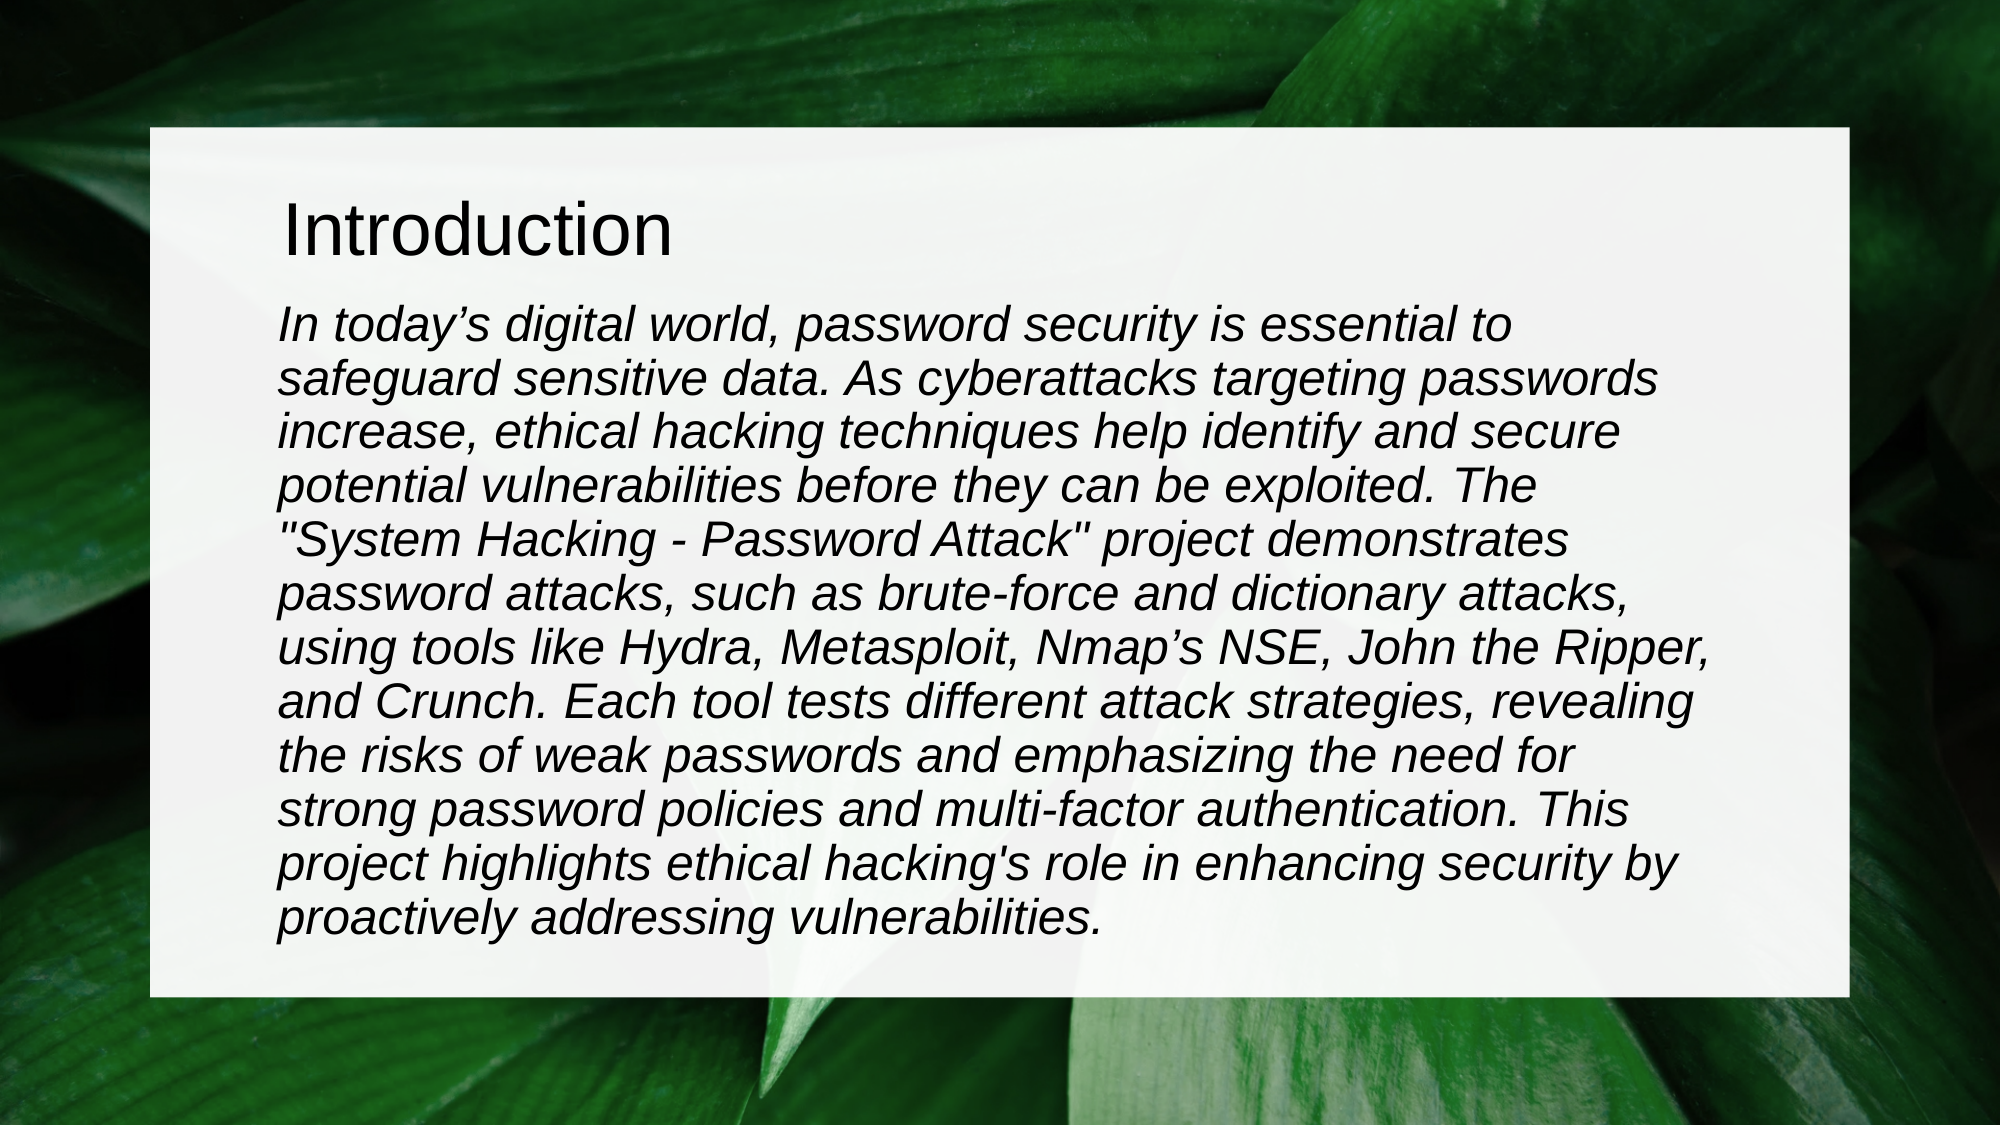

# Introduction
In today’s digital world, password security is essential to safeguard sensitive data. As cyberattacks targeting passwords increase, ethical hacking techniques help identify and secure potential vulnerabilities before they can be exploited. The "System Hacking - Password Attack" project demonstrates password attacks, such as brute-force and dictionary attacks, using tools like Hydra, Metasploit, Nmap’s NSE, John the Ripper, and Crunch. Each tool tests different attack strategies, revealing the risks of weak passwords and emphasizing the need for strong password policies and multi-factor authentication. This project highlights ethical hacking's role in enhancing security by proactively addressing vulnerabilities.